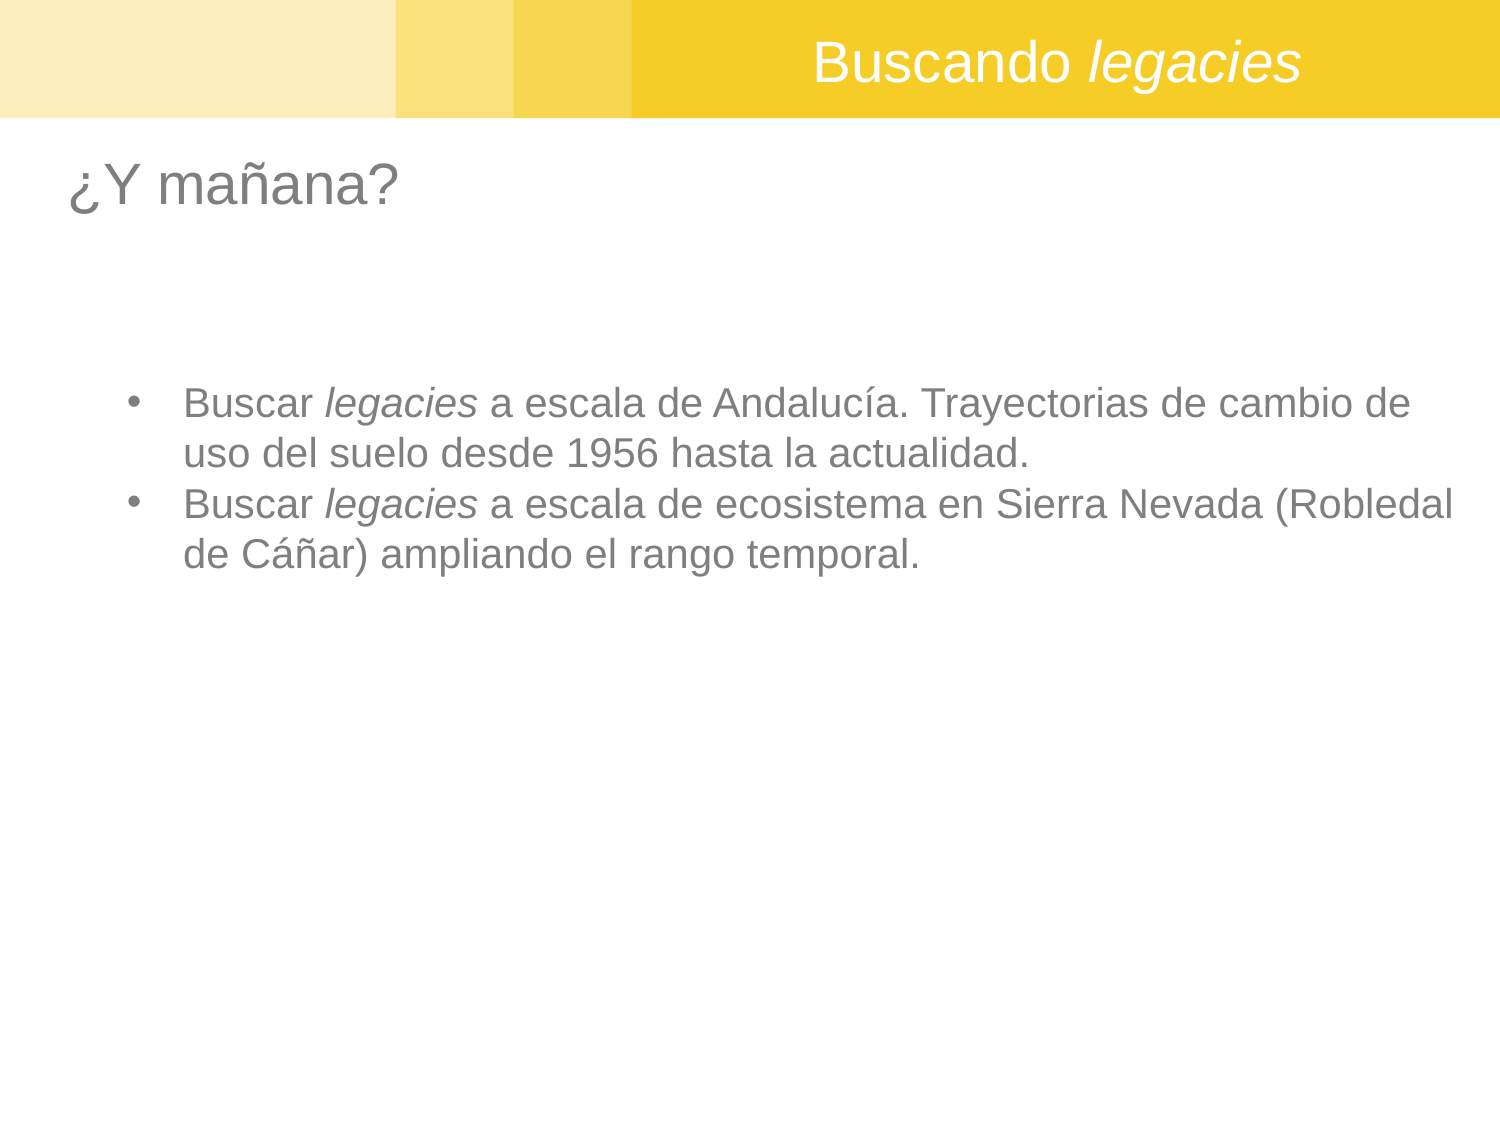

Buscando legacies
¿Y mañana?
Buscar legacies a escala de Andalucía. Trayectorias de cambio de uso del suelo desde 1956 hasta la actualidad.
Buscar legacies a escala de ecosistema en Sierra Nevada (Robledal de Cáñar) ampliando el rango temporal.